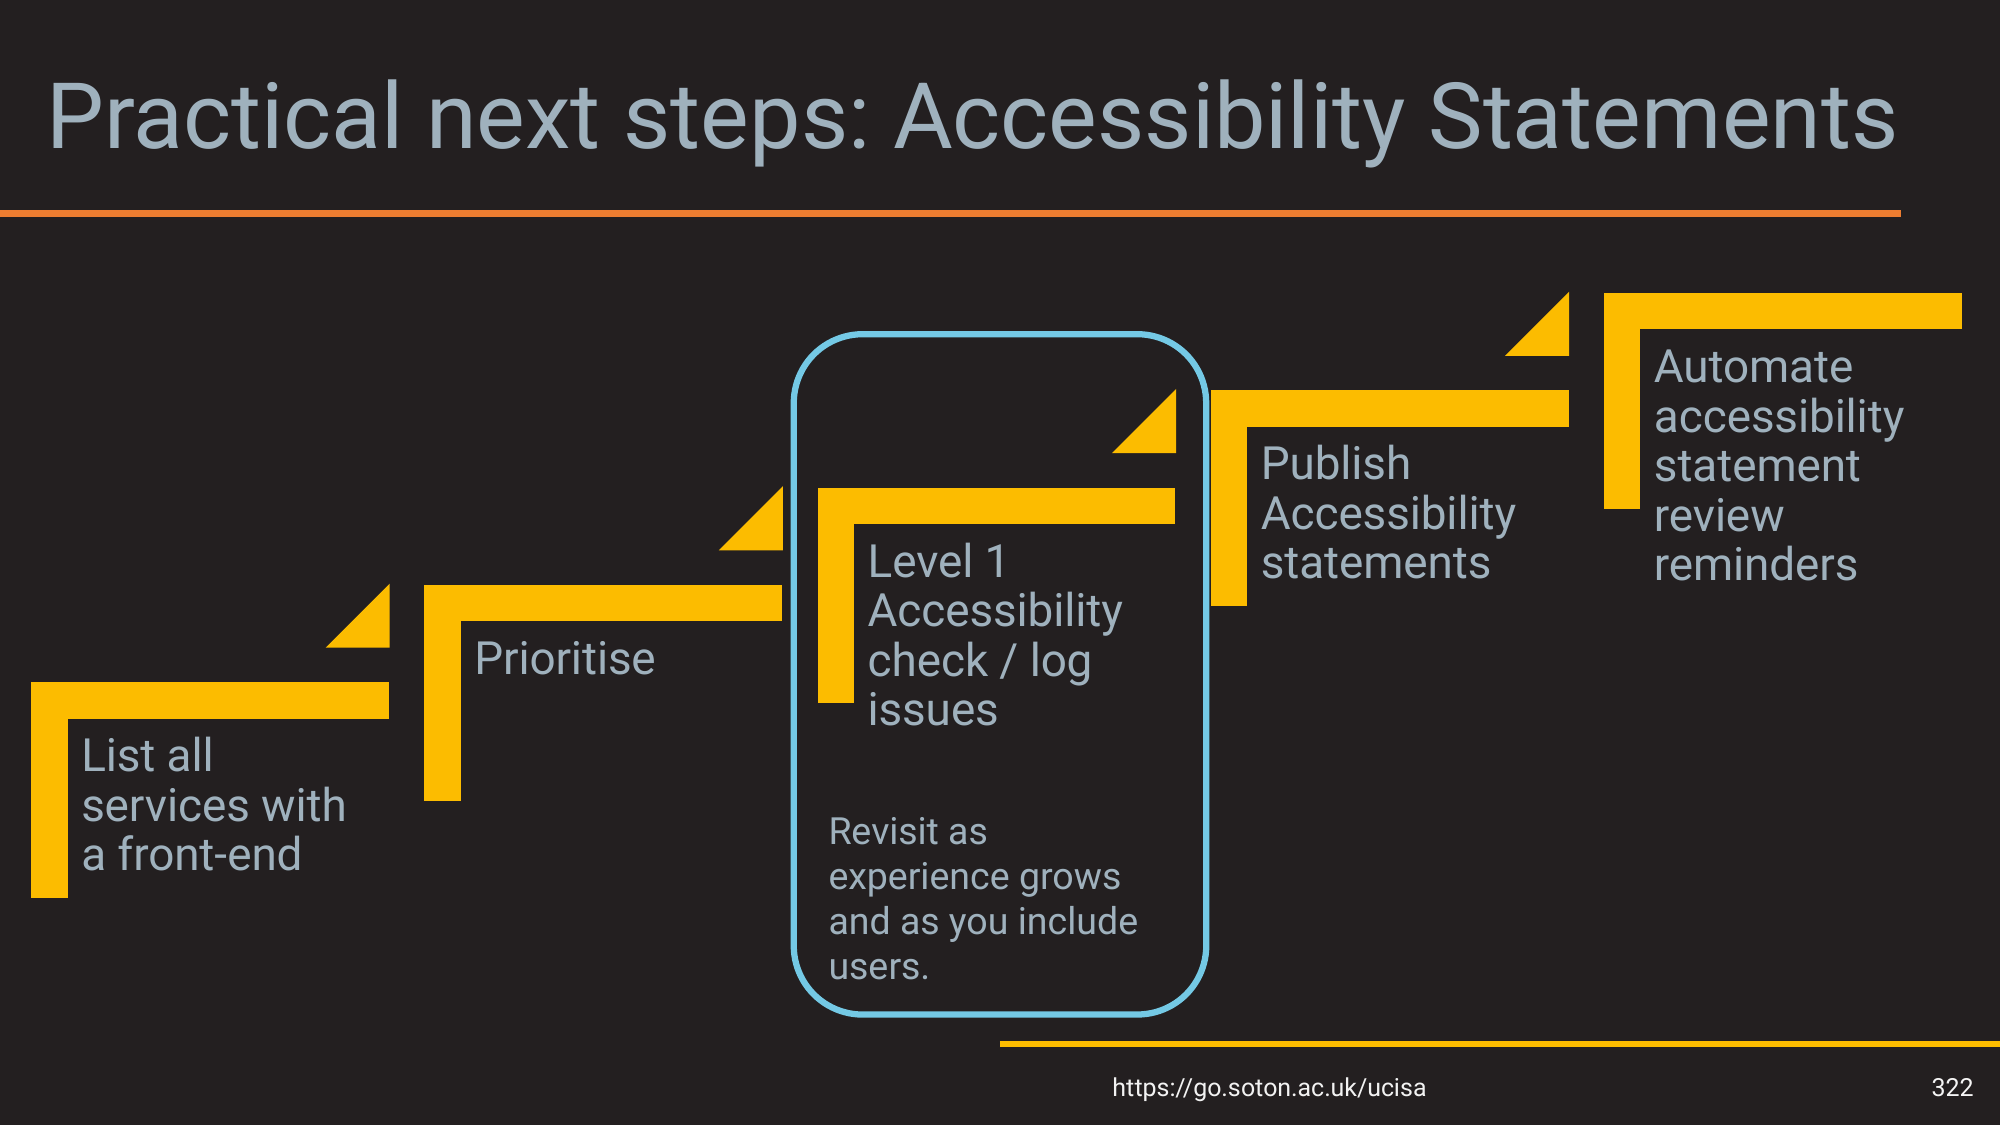

# Practical next steps: Accessibility Statements
List all services with a front-end
Prioritise
Level 1 Accessibility check / log issues
Publish Accessibility statements
Automate accessibility statement review reminders
Revisit as experience grows and as you include users.
322
https://go.soton.ac.uk/ucisa